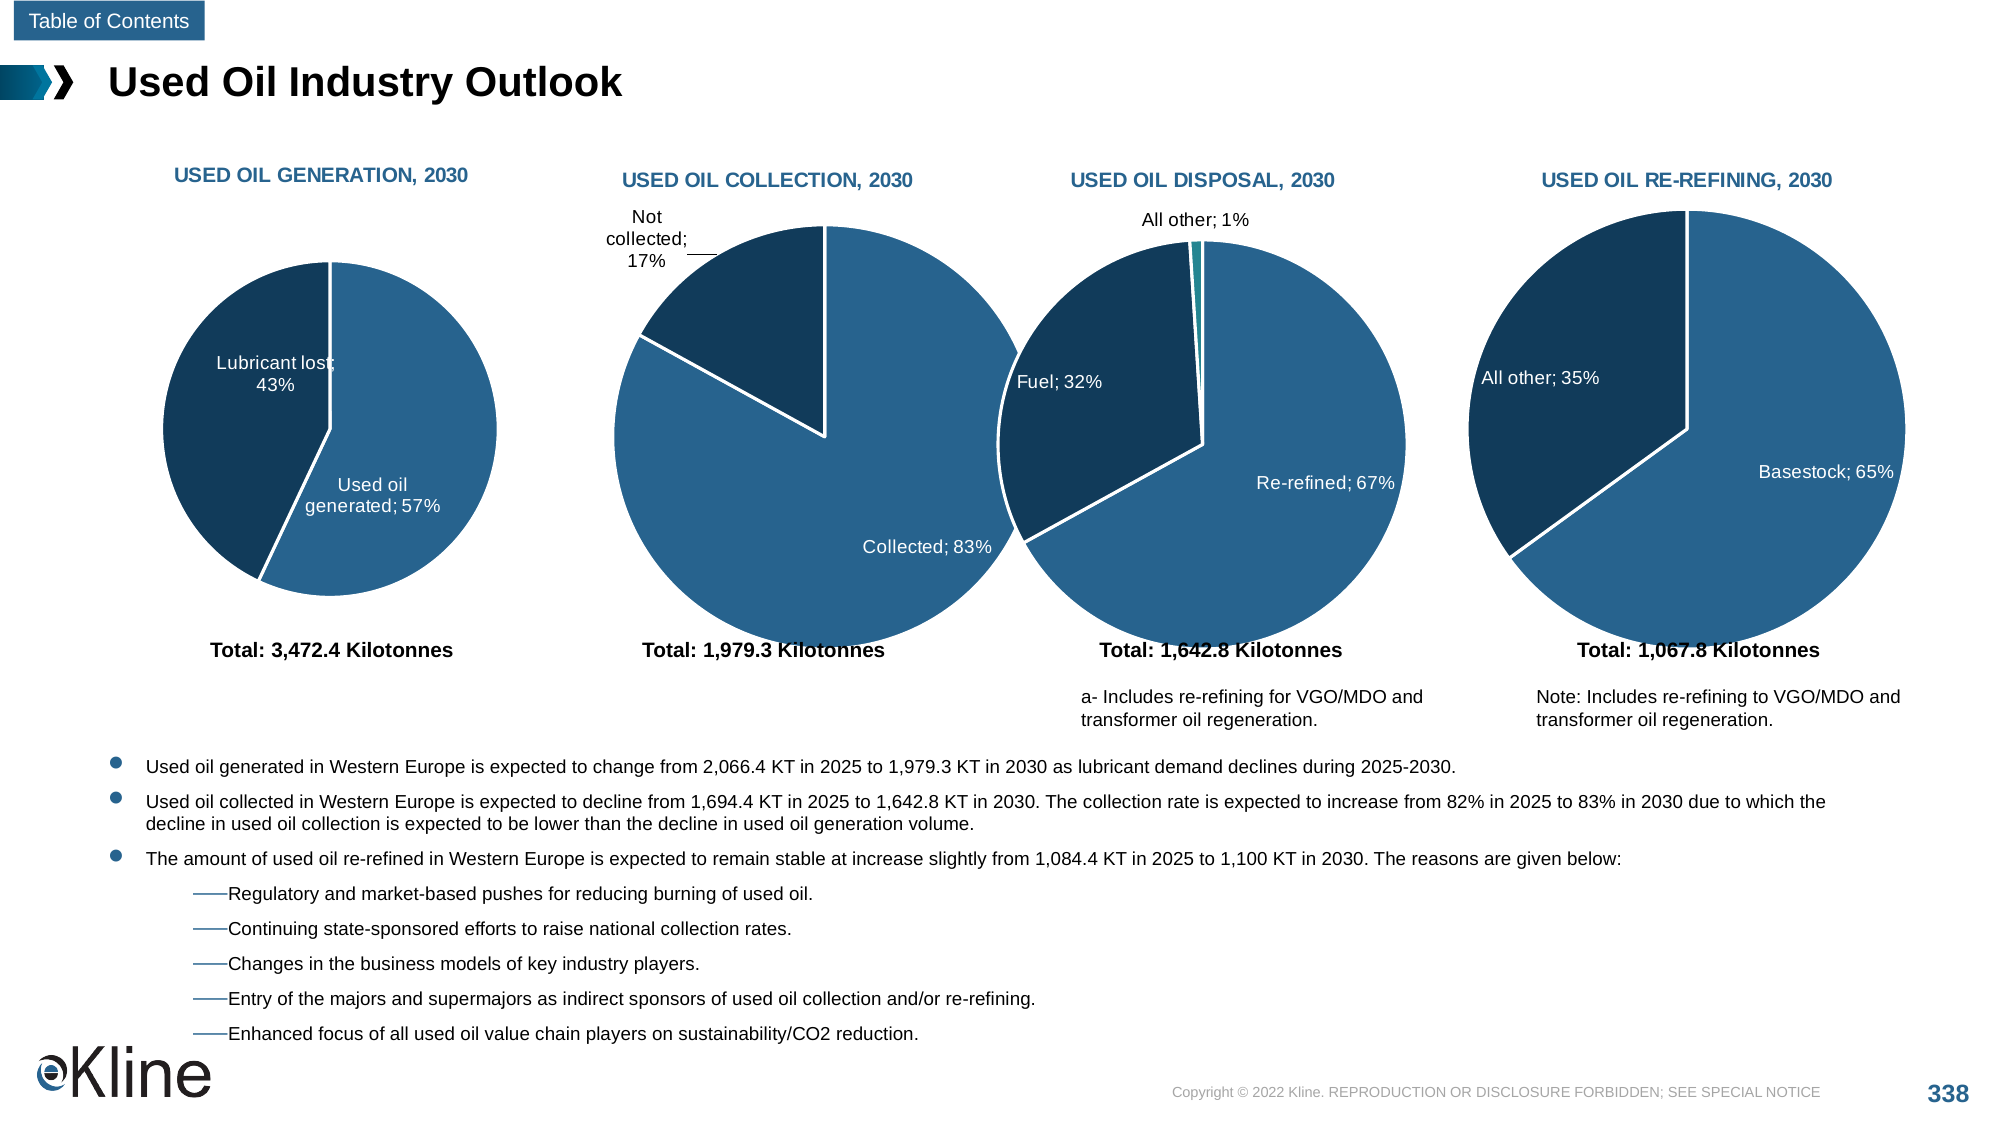

# Used Oil Industry Outlook

### Chart: USED OIL GENERATION, 2030

| Category | Sales |
|---|---|
| Used oil generated | 0.57 |
| Lubricant lost | 0.43 |

### Chart: USED OIL COLLECTION, 2030

| Category | Sales |
|---|---|
| Collected | 0.83 |
| Not collected | 0.17 |

### Chart: USED OIL DISPOSAL, 2030

| Category | Sales |
|---|---|
| Re-refined | 0.67 |
| Fuel | 0.32 |
| All other | 0.01 |

### Chart: USED OIL RE-REFINING, 2030

| Category | Sales |
|---|---|
| Basestock | 0.65 |
| All other | 0.35 |
Total: 3,472.4 Kilotonnes
Total: 1,979.3 Kilotonnes
Total: 1,642.8 Kilotonnes
Total: 1,067.8 Kilotonnes
a- Includes re-refining for VGO/MDO and transformer oil regeneration.
Note: Includes re-refining to VGO/MDO and transformer oil regeneration.
Used oil generated in Western Europe is expected to change from 2,066.4 KT in 2025 to 1,979.3 KT in 2030 as lubricant demand declines during 2025-2030.
Used oil collected in Western Europe is expected to decline from 1,694.4 KT in 2025 to 1,642.8 KT in 2030. The collection rate is expected to increase from 82% in 2025 to 83% in 2030 due to which the decline in used oil collection is expected to be lower than the decline in used oil generation volume.
The amount of used oil re-refined in Western Europe is expected to remain stable at increase slightly from 1,084.4 KT in 2025 to 1,100 KT in 2030. The reasons are given below:
Regulatory and market-based pushes for reducing burning of used oil.
Continuing state-sponsored efforts to raise national collection rates.
Changes in the business models of key industry players.
Entry of the majors and supermajors as indirect sponsors of used oil collection and/or re-refining.
Enhanced focus of all used oil value chain players on sustainability/CO2 reduction.